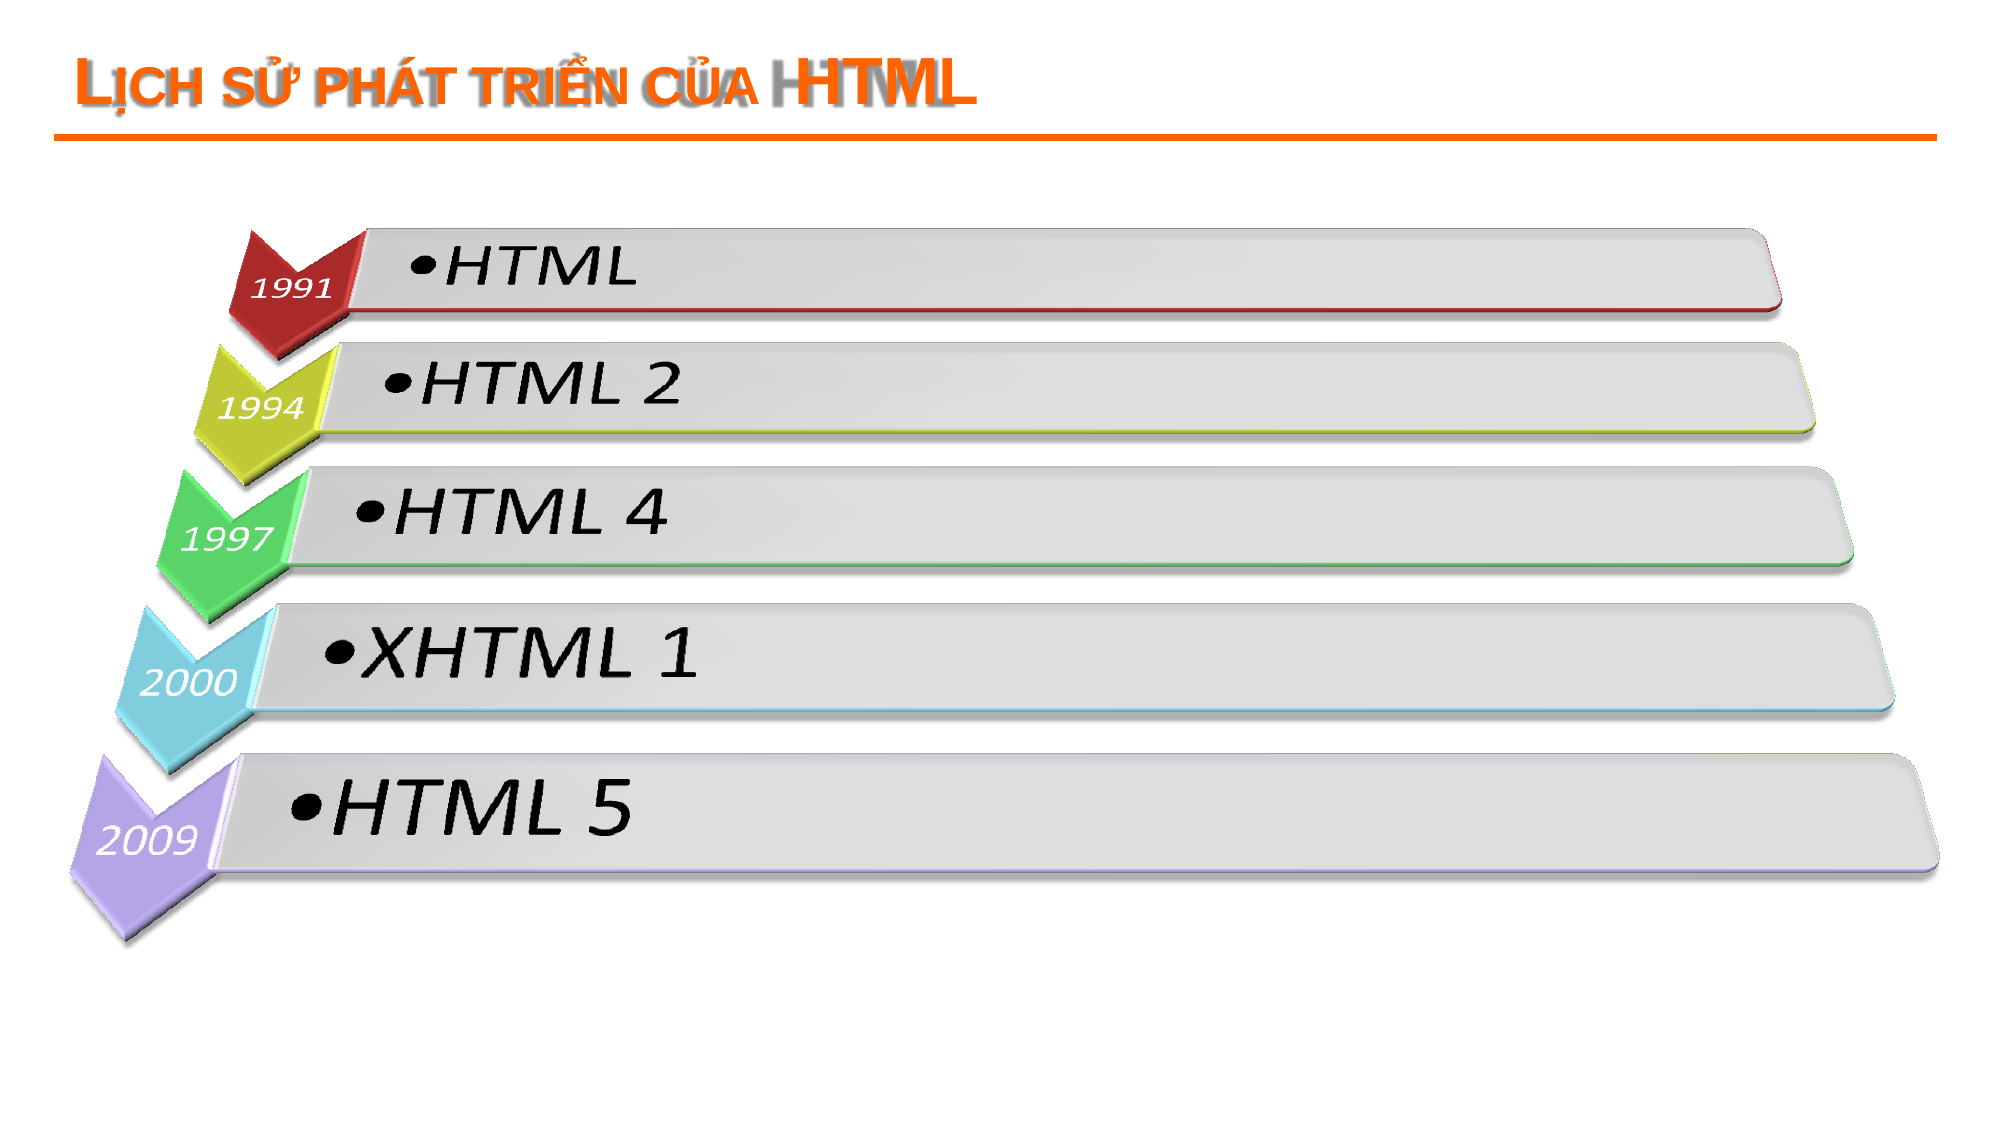

# LỊCH SỬ PHÁT TRIỂN CỦA  HTML